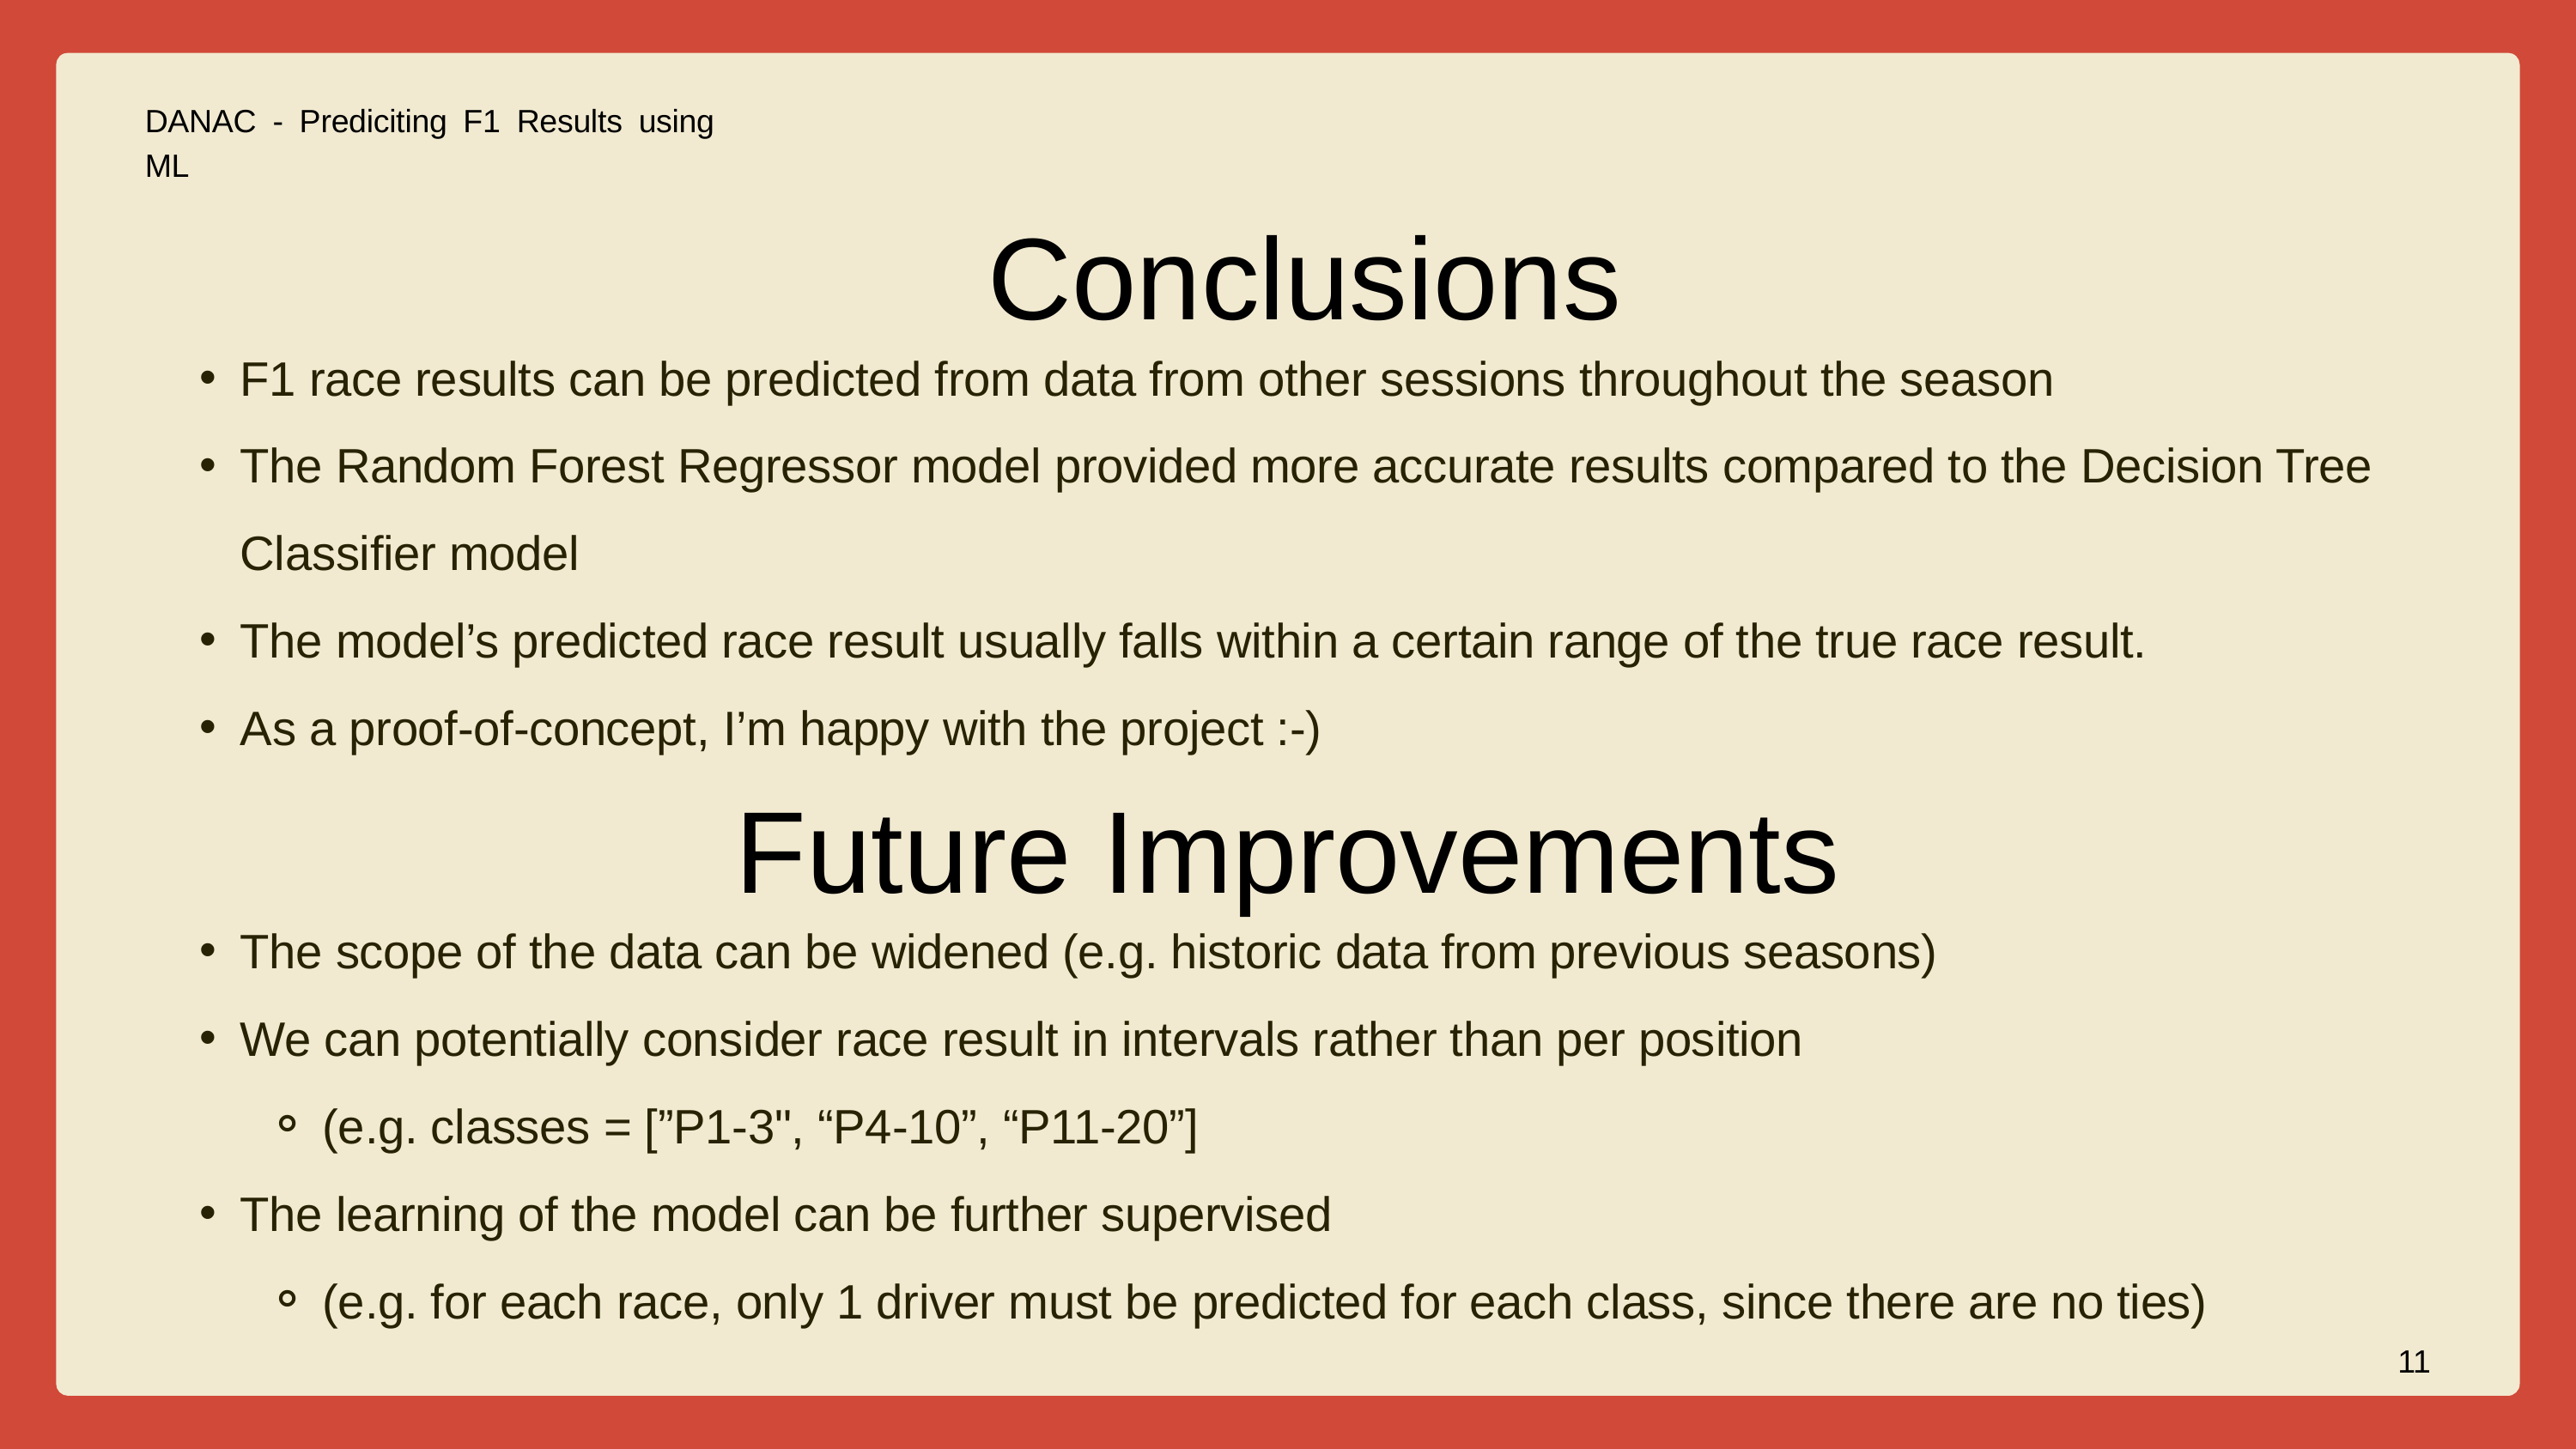

DANAC - Prediciting F1 Results using ML
Conclusions
F1 race results can be predicted from data from other sessions throughout the season
The Random Forest Regressor model provided more accurate results compared to the Decision Tree Classifier model
The model’s predicted race result usually falls within a certain range of the true race result.
As a proof-of-concept, I’m happy with the project :-)

Future Improvements
The scope of the data can be widened (e.g. historic data from previous seasons)
We can potentially consider race result in intervals rather than per position
(e.g. classes = [”P1-3", “P4-10”, “P11-20”]
The learning of the model can be further supervised
(e.g. for each race, only 1 driver must be predicted for each class, since there are no ties)
11